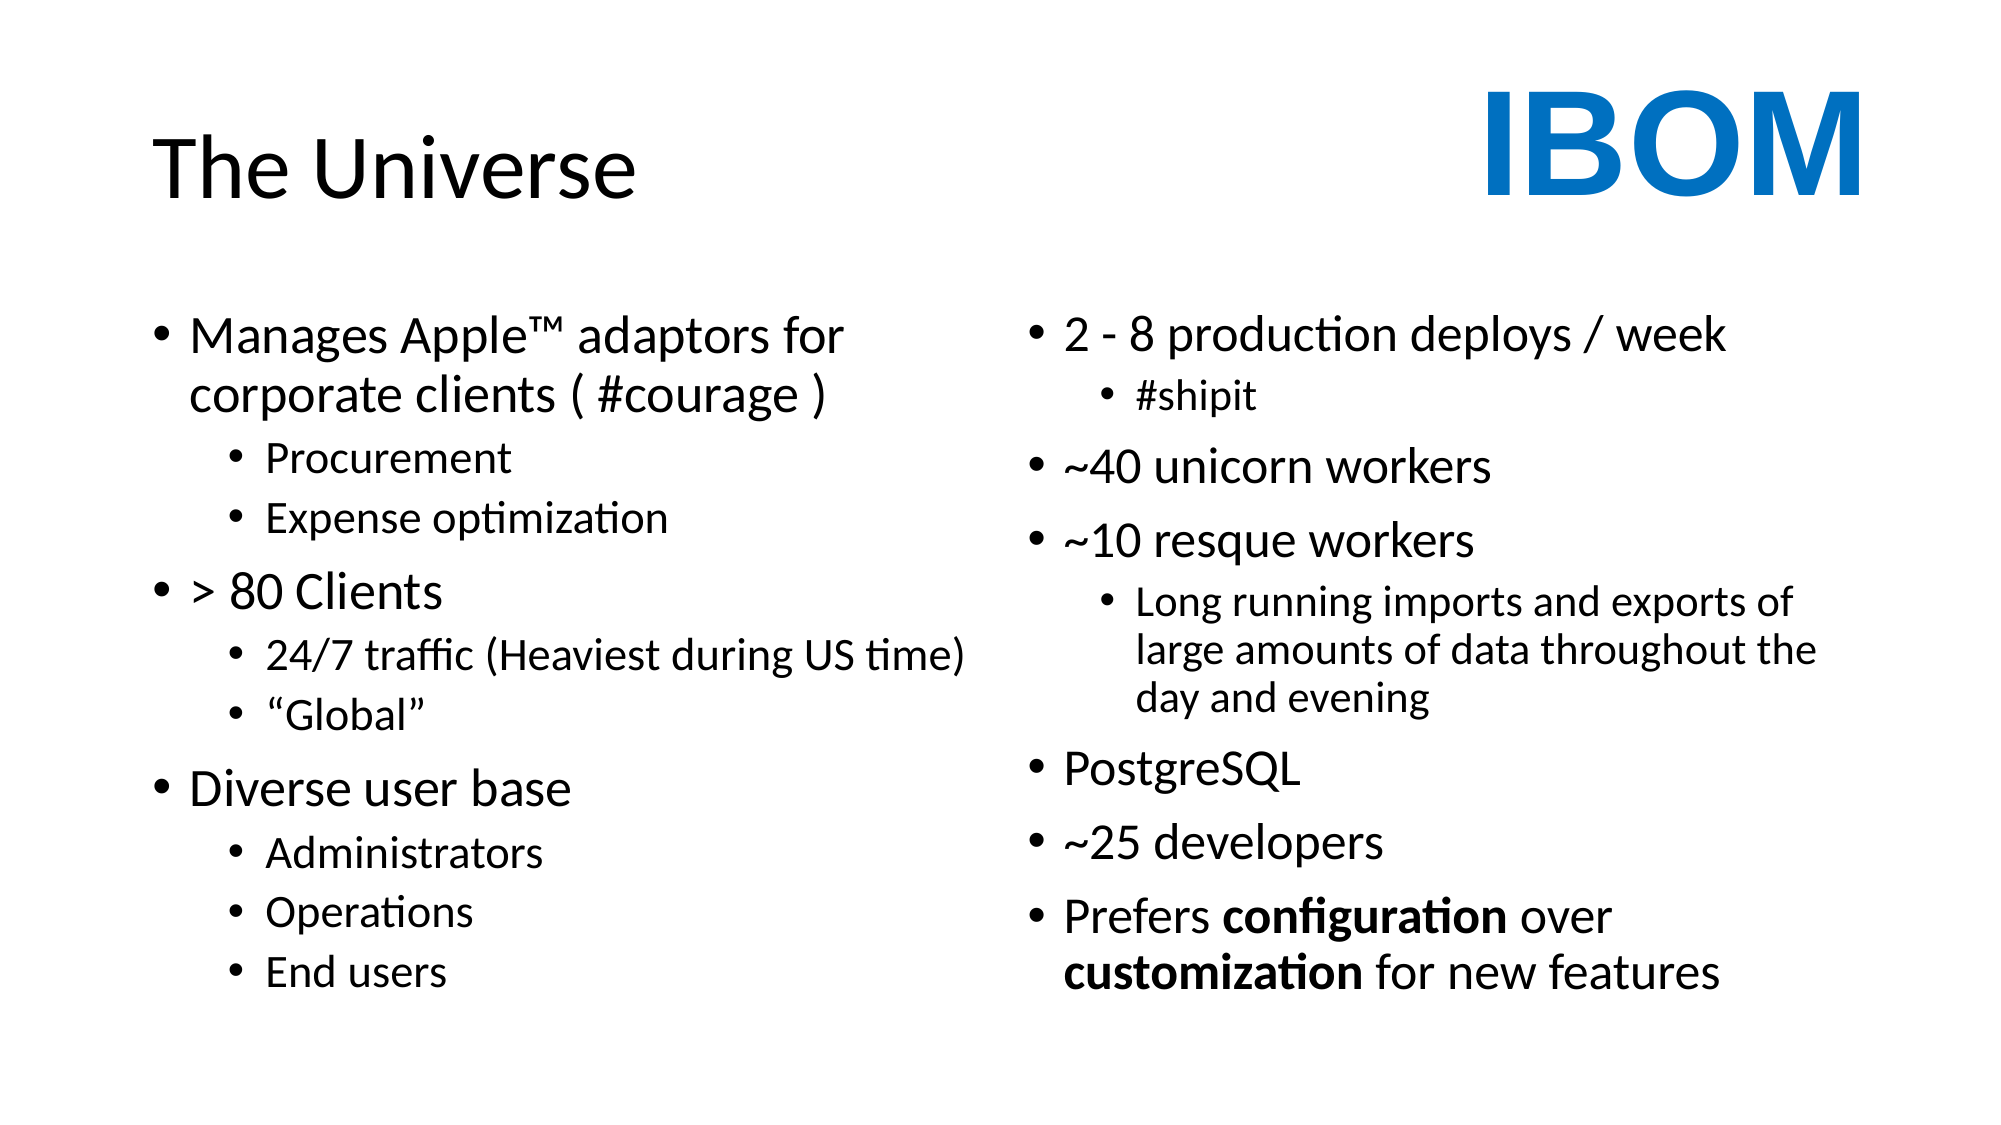

IBOM
# The Universe
Manages Apple™ adaptors for corporate clients ( #courage )
Procurement
Expense optimization
> 80 Clients
24/7 traffic (Heaviest during US time)
“Global”
Diverse user base
Administrators
Operations
End users
2 - 8 production deploys / week
#shipit
~40 unicorn workers
~10 resque workers
Long running imports and exports of large amounts of data throughout the day and evening
PostgreSQL
~25 developers
Prefers configuration over customization for new features